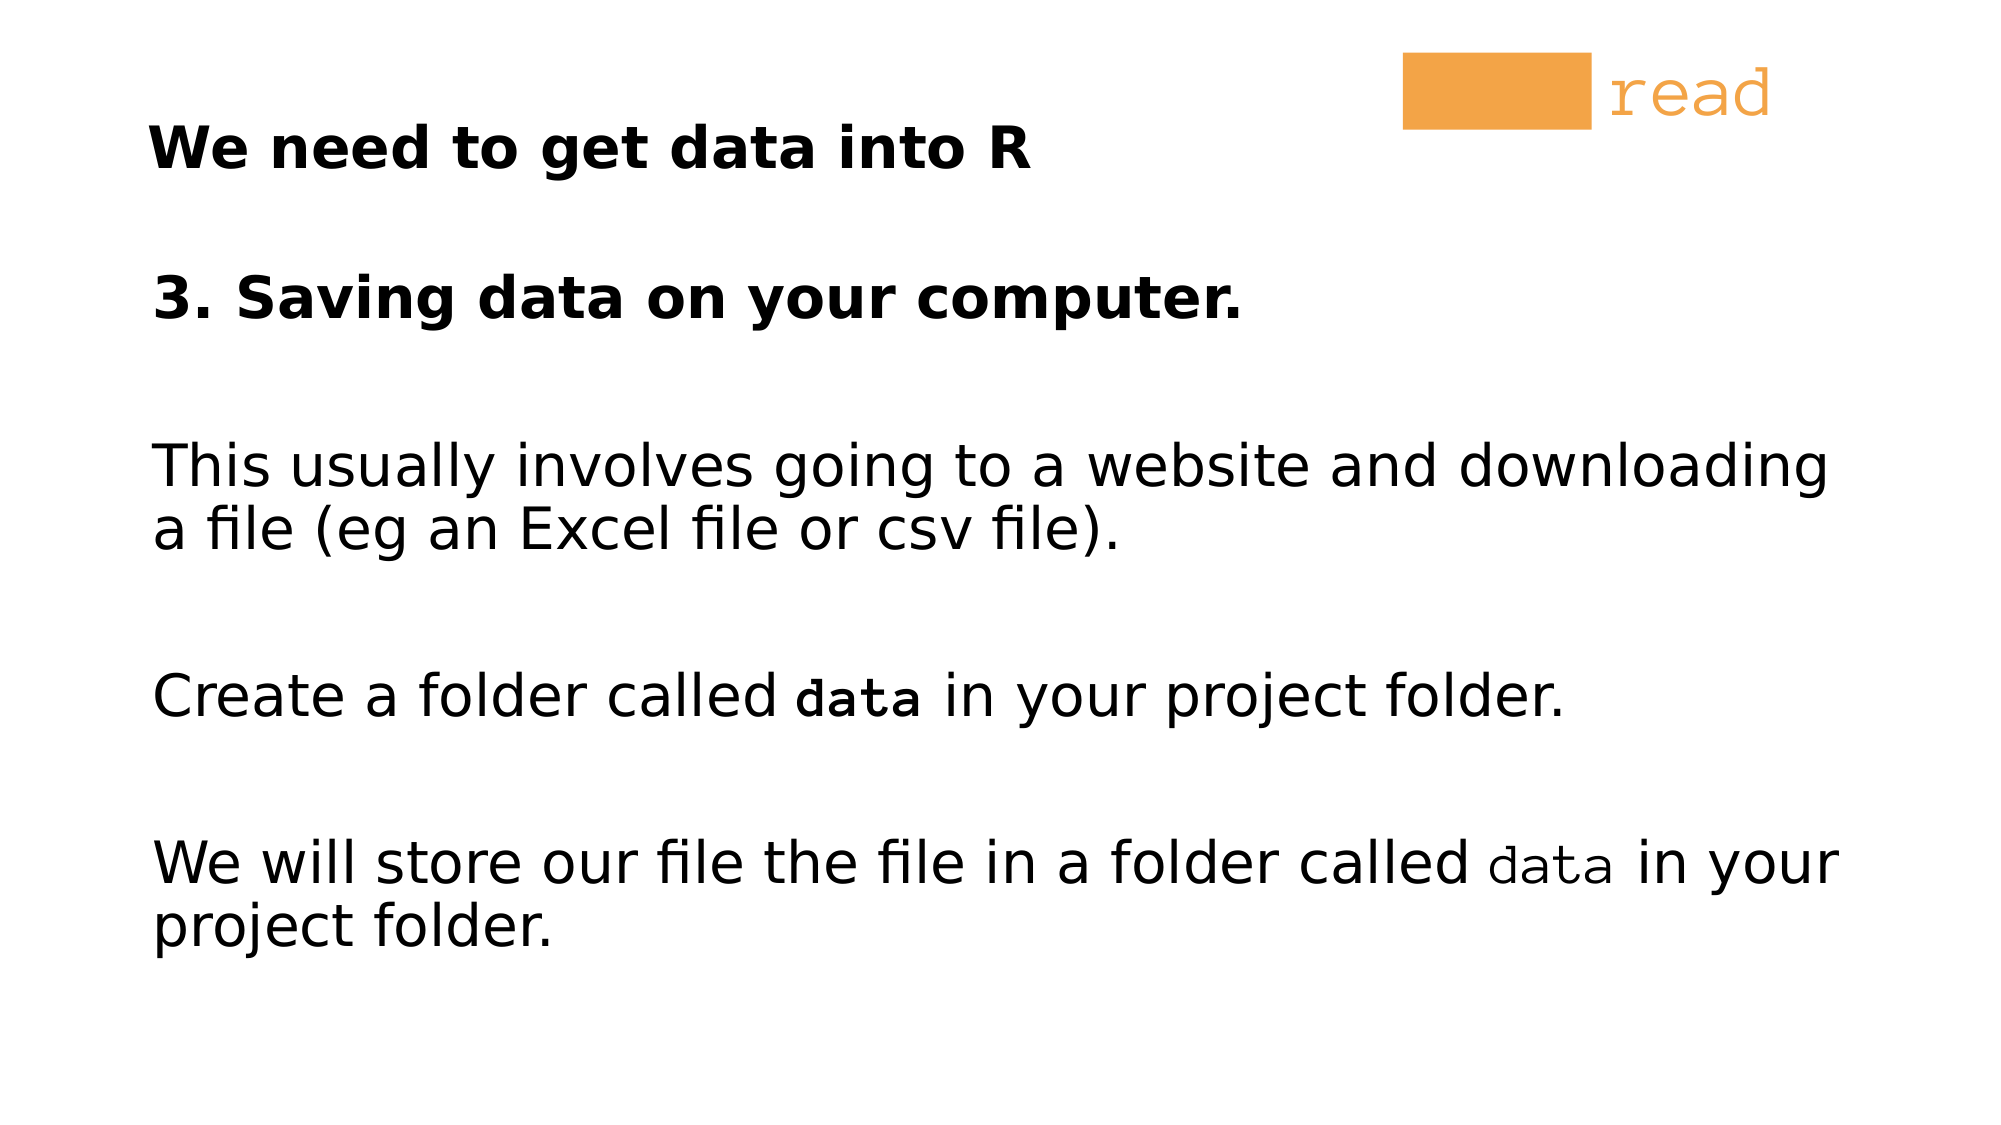

read

We need to get data into R
3. Saving data on your computer.

This usually involves going to a website and downloading a file (eg an Excel file or csv file).

Create a folder called data in your project folder.

We will store our file the file in a folder called data in your project folder.